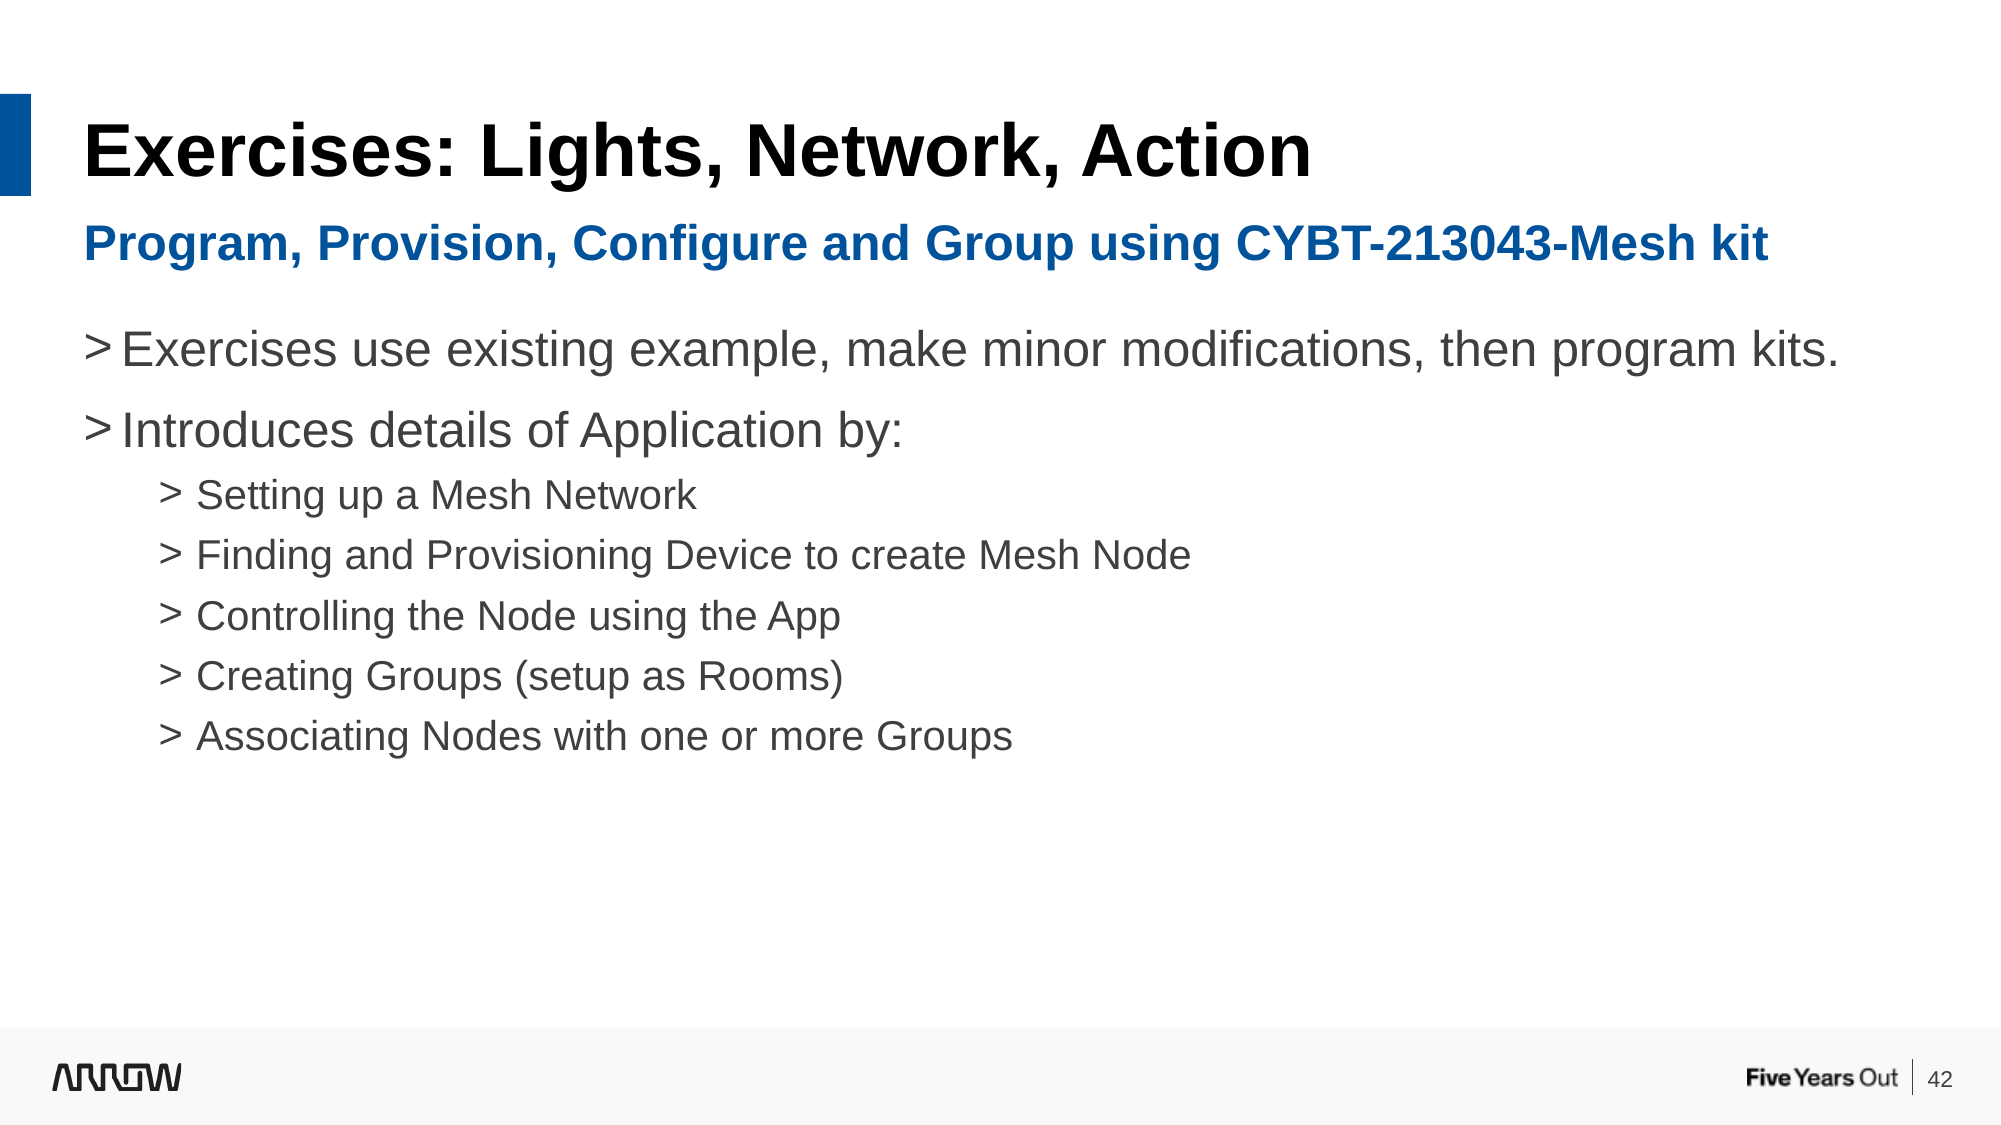

Exercises: Lights, Network, Action
Program, Provision, Configure and Group using CYBT-213043-Mesh kit
Exercises use existing example, make minor modifications, then program kits.
Introduces details of Application by:
Setting up a Mesh Network
Finding and Provisioning Device to create Mesh Node
Controlling the Node using the App
Creating Groups (setup as Rooms)
Associating Nodes with one or more Groups